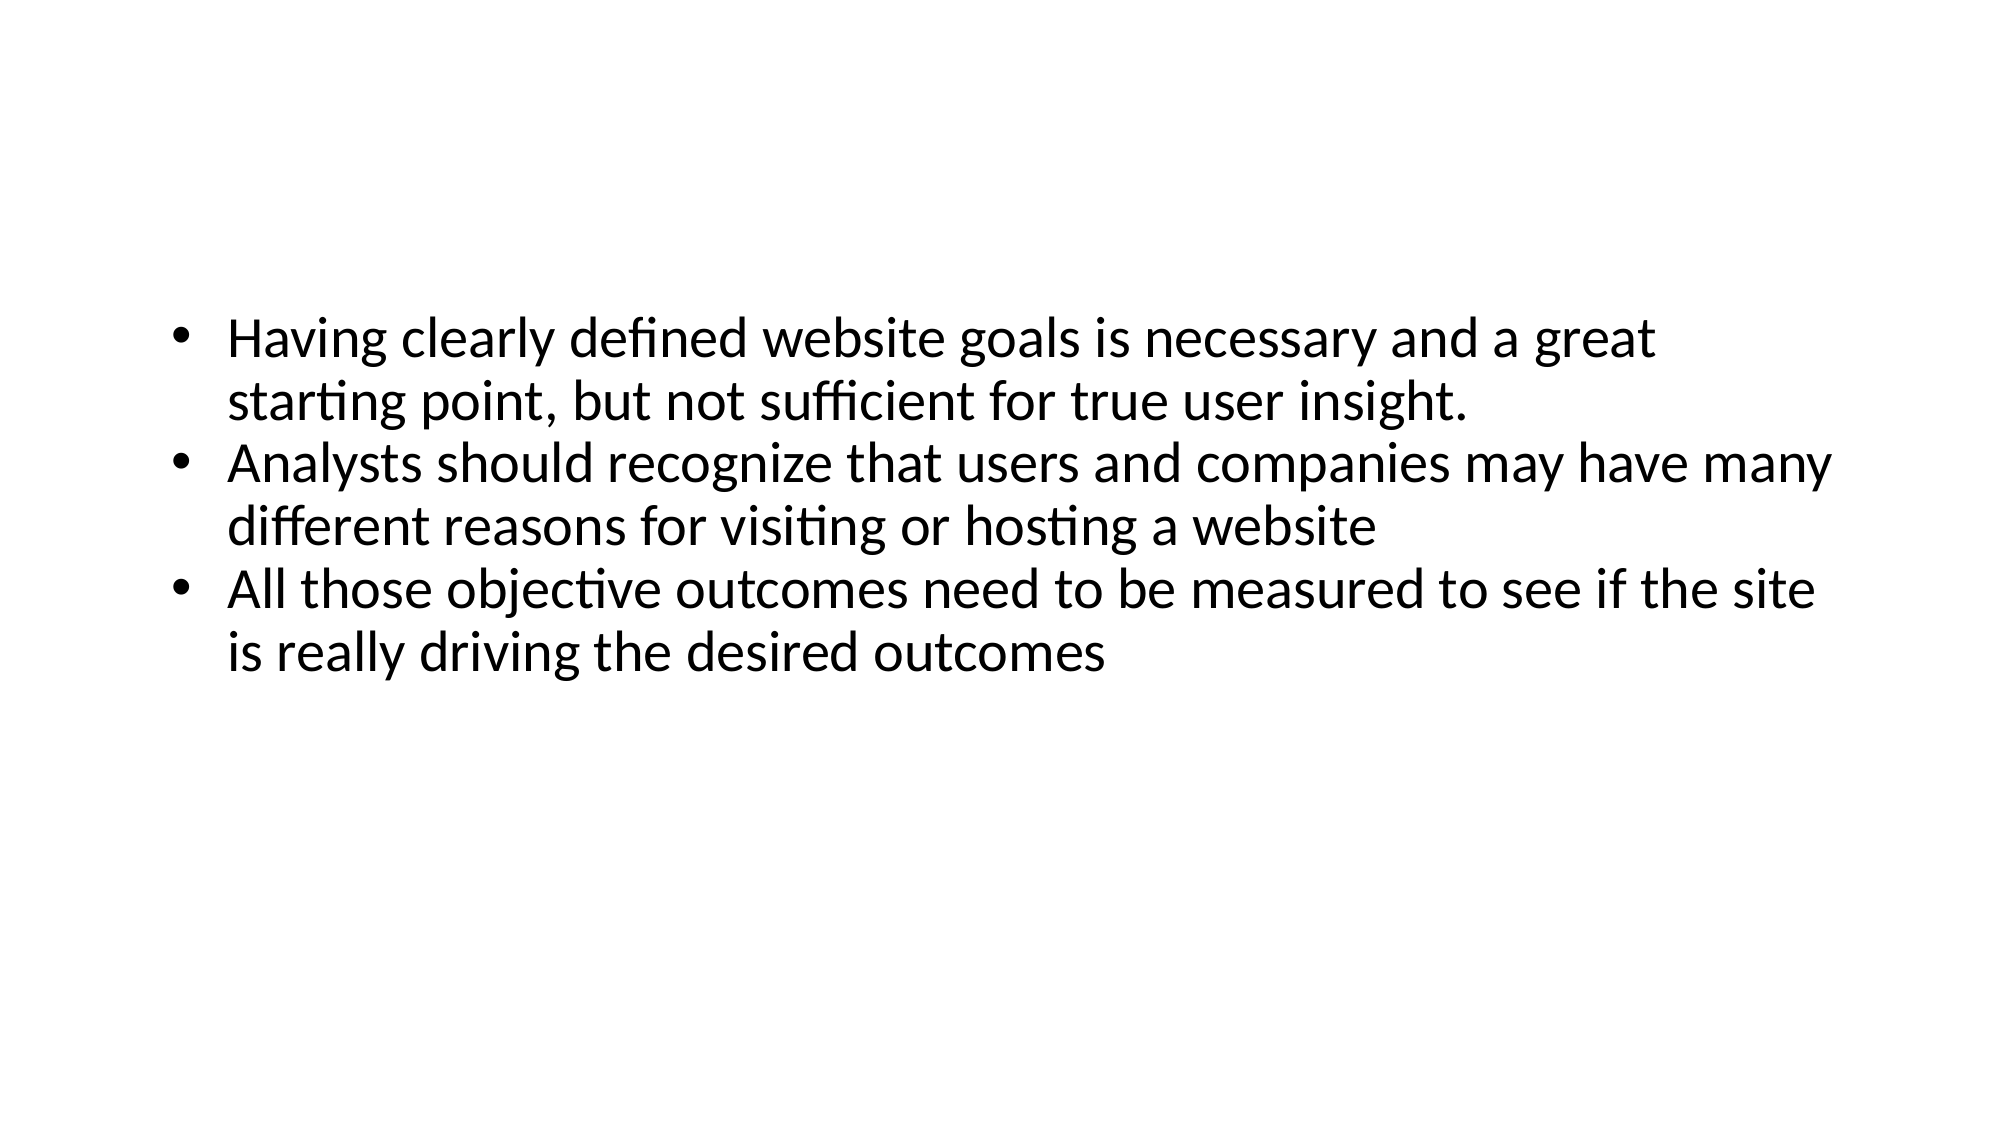

#
Having clearly defined website goals is necessary and a great starting point, but not sufficient for true user insight.
Analysts should recognize that users and companies may have many different reasons for visiting or hosting a website
All those objective outcomes need to be measured to see if the site is really driving the desired outcomes